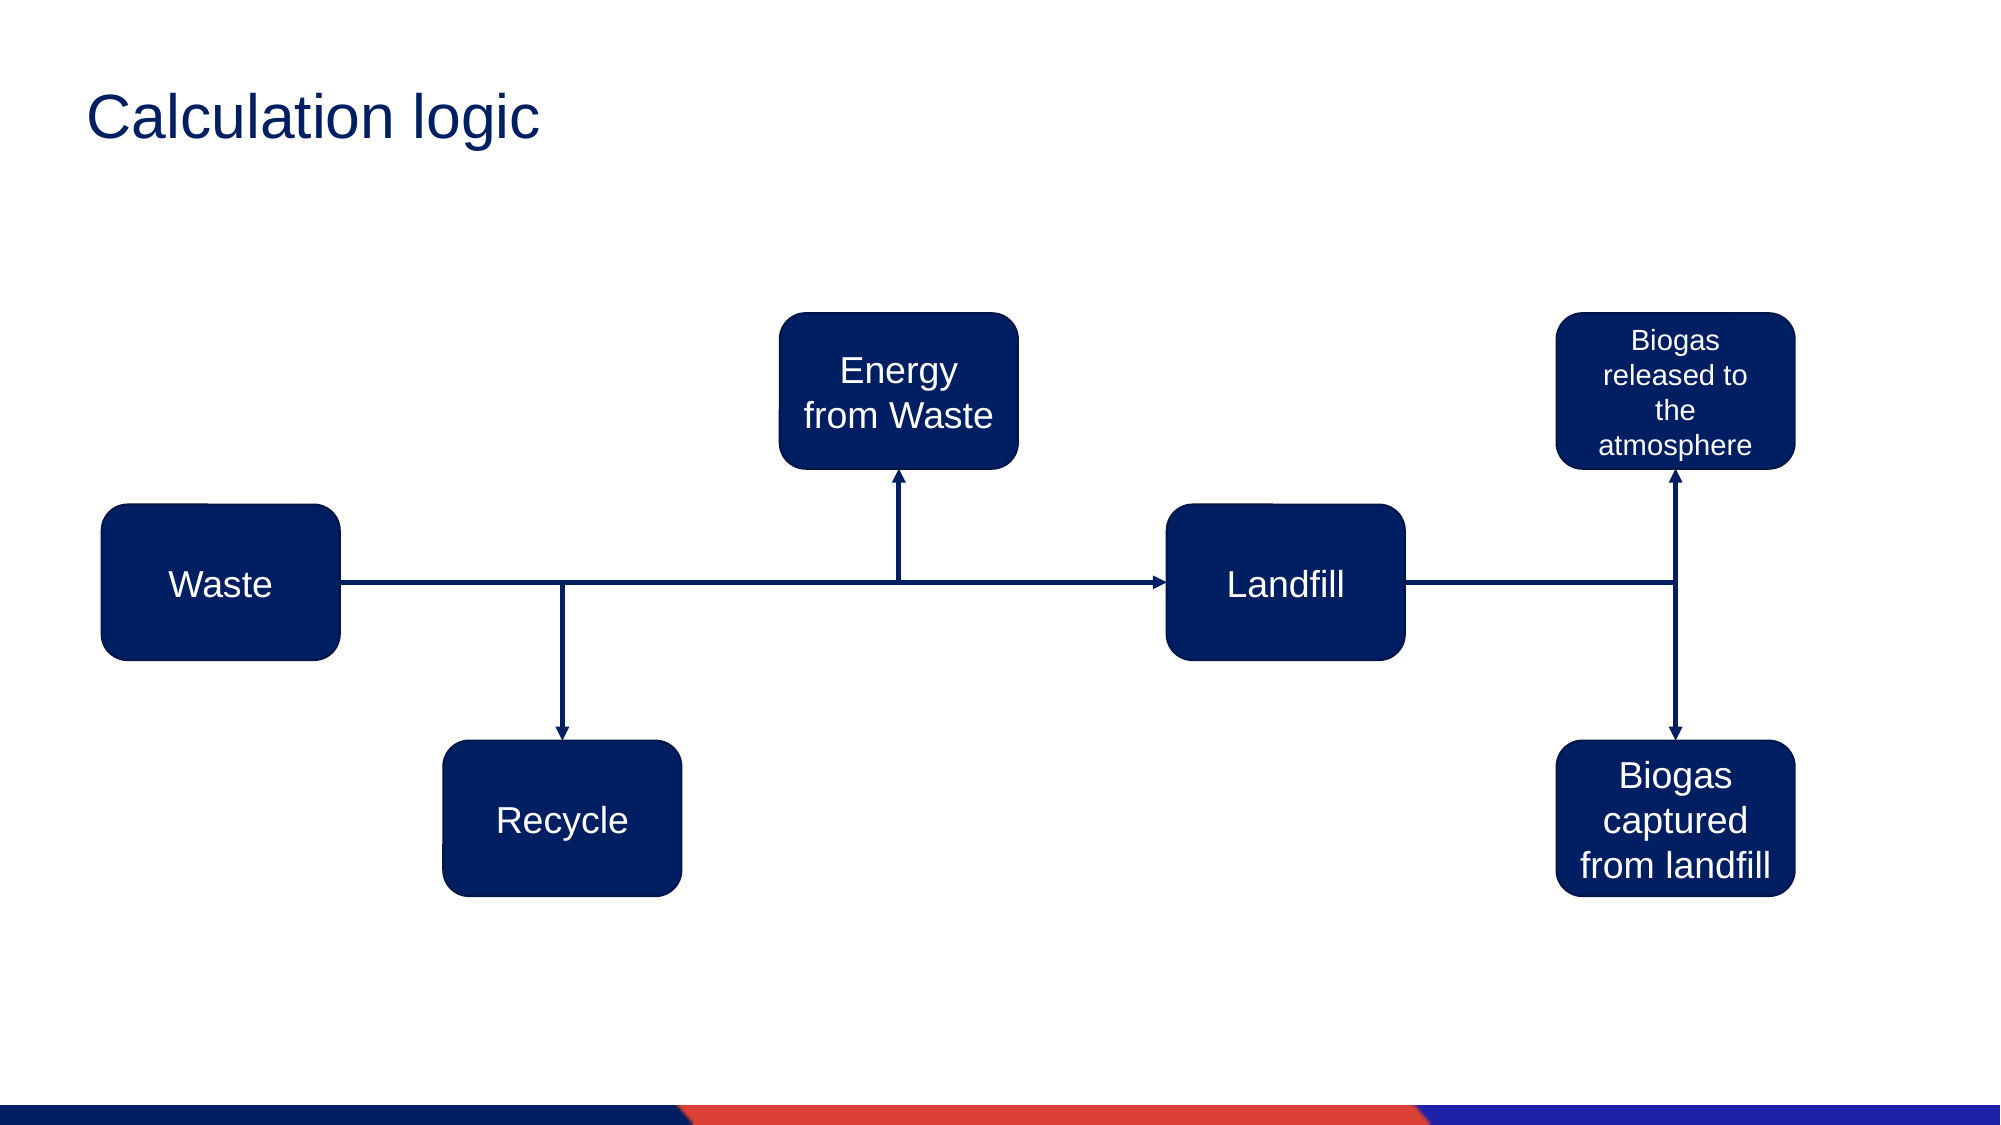

# Calculation logic
Energy from Waste
Biogas released to the atmosphere
Waste
Landfill
Recycle
Biogas captured from landfill